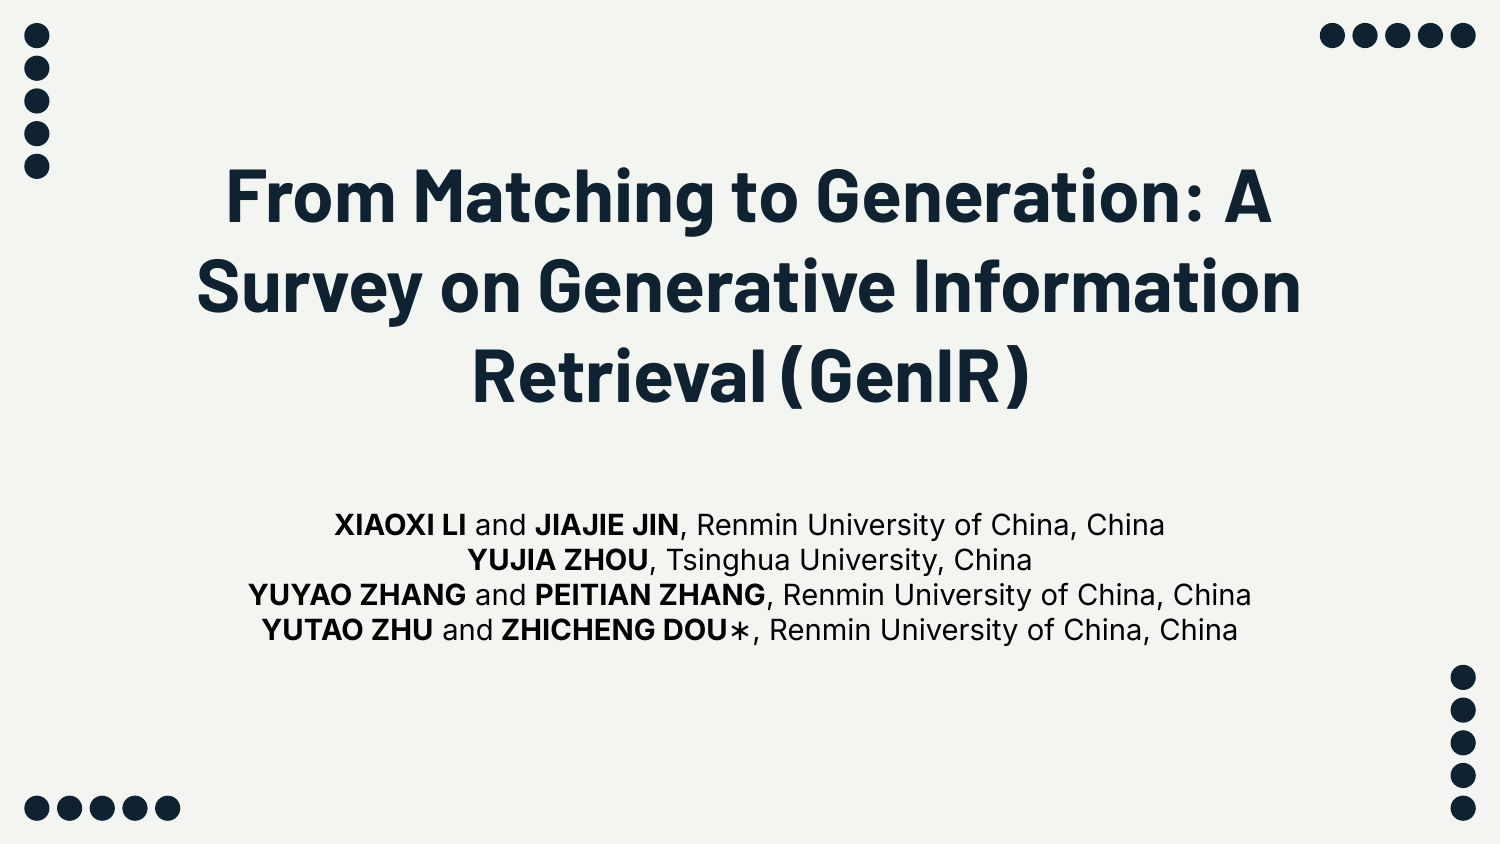

# From Matching to Generation: A Survey on Generative Information Retrieval (GenIR)
XIAOXI LI and JIAJIE JIN, Renmin University of China, China
YUJIA ZHOU, Tsinghua University, China
YUYAO ZHANG and PEITIAN ZHANG, Renmin University of China, China
YUTAO ZHU and ZHICHENG DOU∗, Renmin University of China, China